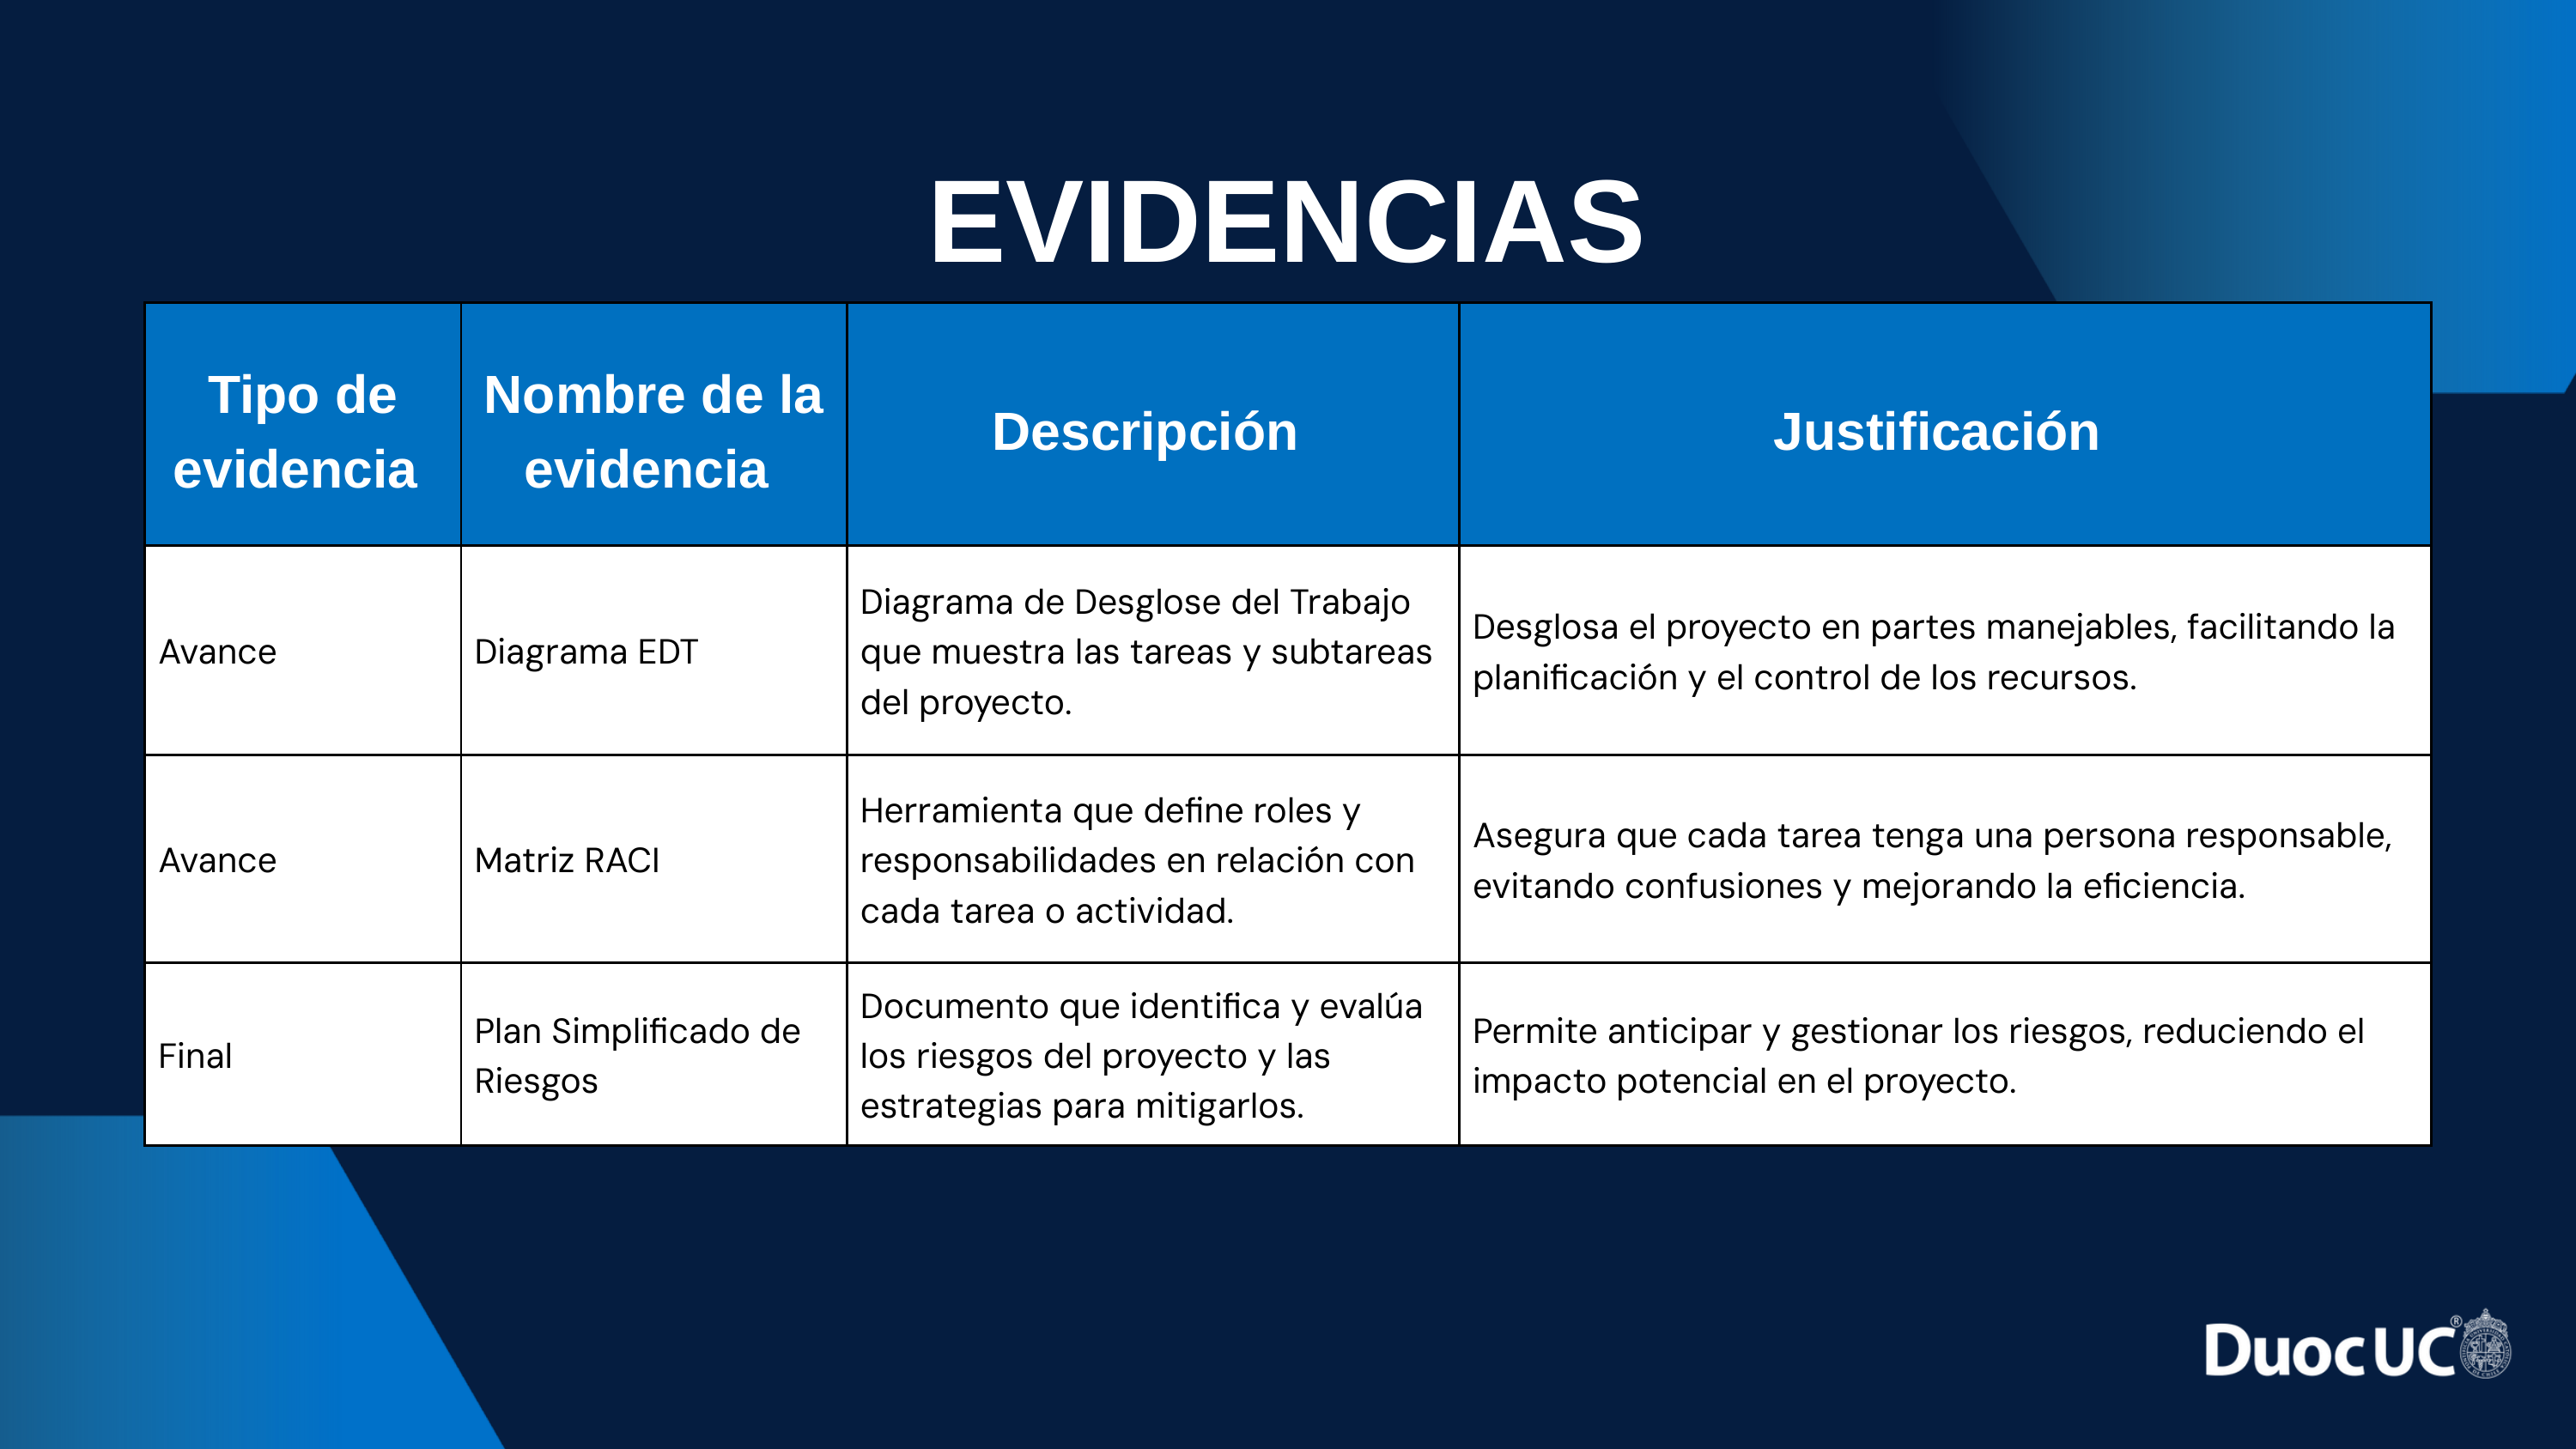

EVIDENCIAS
| Tipo de evidencia | Nombre de la evidencia | Descripción | Justificación |
| --- | --- | --- | --- |
| Avance | Diagrama EDT | Diagrama de Desglose del Trabajo que muestra las tareas y subtareas del proyecto. | Desglosa el proyecto en partes manejables, facilitando la planificación y el control de los recursos. |
| Avance | Matriz RACI | Herramienta que define roles y responsabilidades en relación con cada tarea o actividad. | Asegura que cada tarea tenga una persona responsable, evitando confusiones y mejorando la eficiencia. |
| Final | Plan Simplificado de Riesgos | Documento que identifica y evalúa los riesgos del proyecto y las estrategias para mitigarlos. | Permite anticipar y gestionar los riesgos, reduciendo el impacto potencial en el proyecto. |